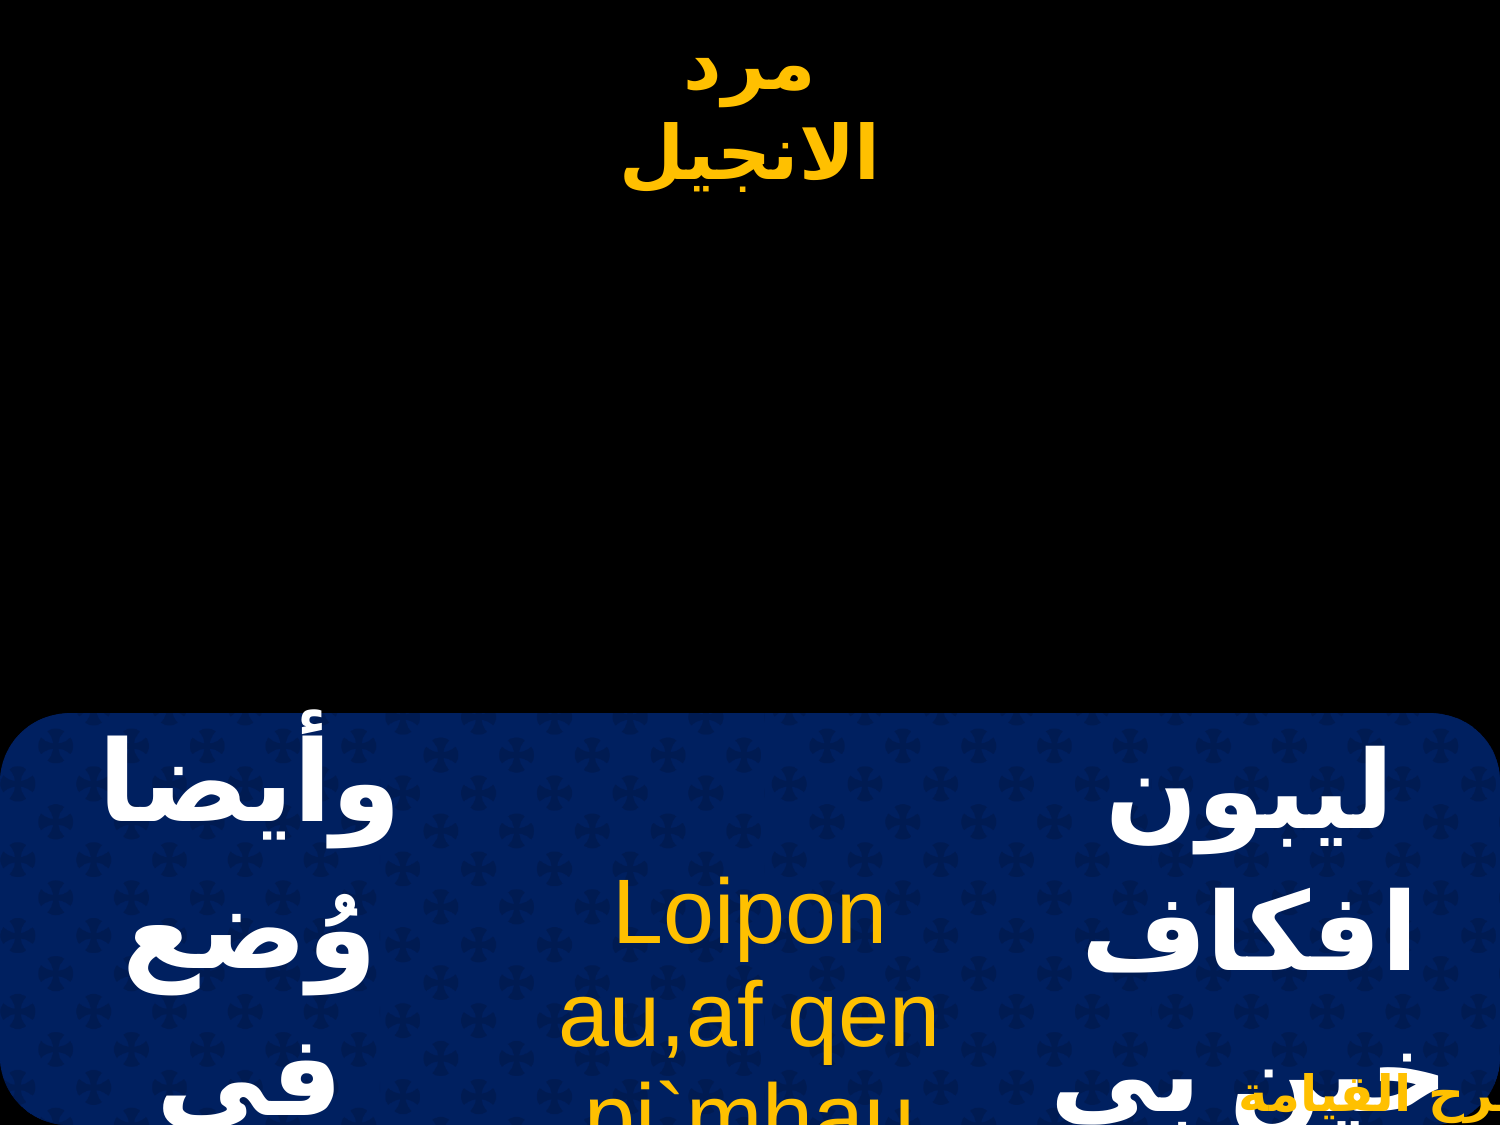

| وأيضا وُضع في القبر | Loipon au,af qen pi`mhau | ليبون افكاف خين بي امهاف |
| --- | --- | --- |
طرح القيامة